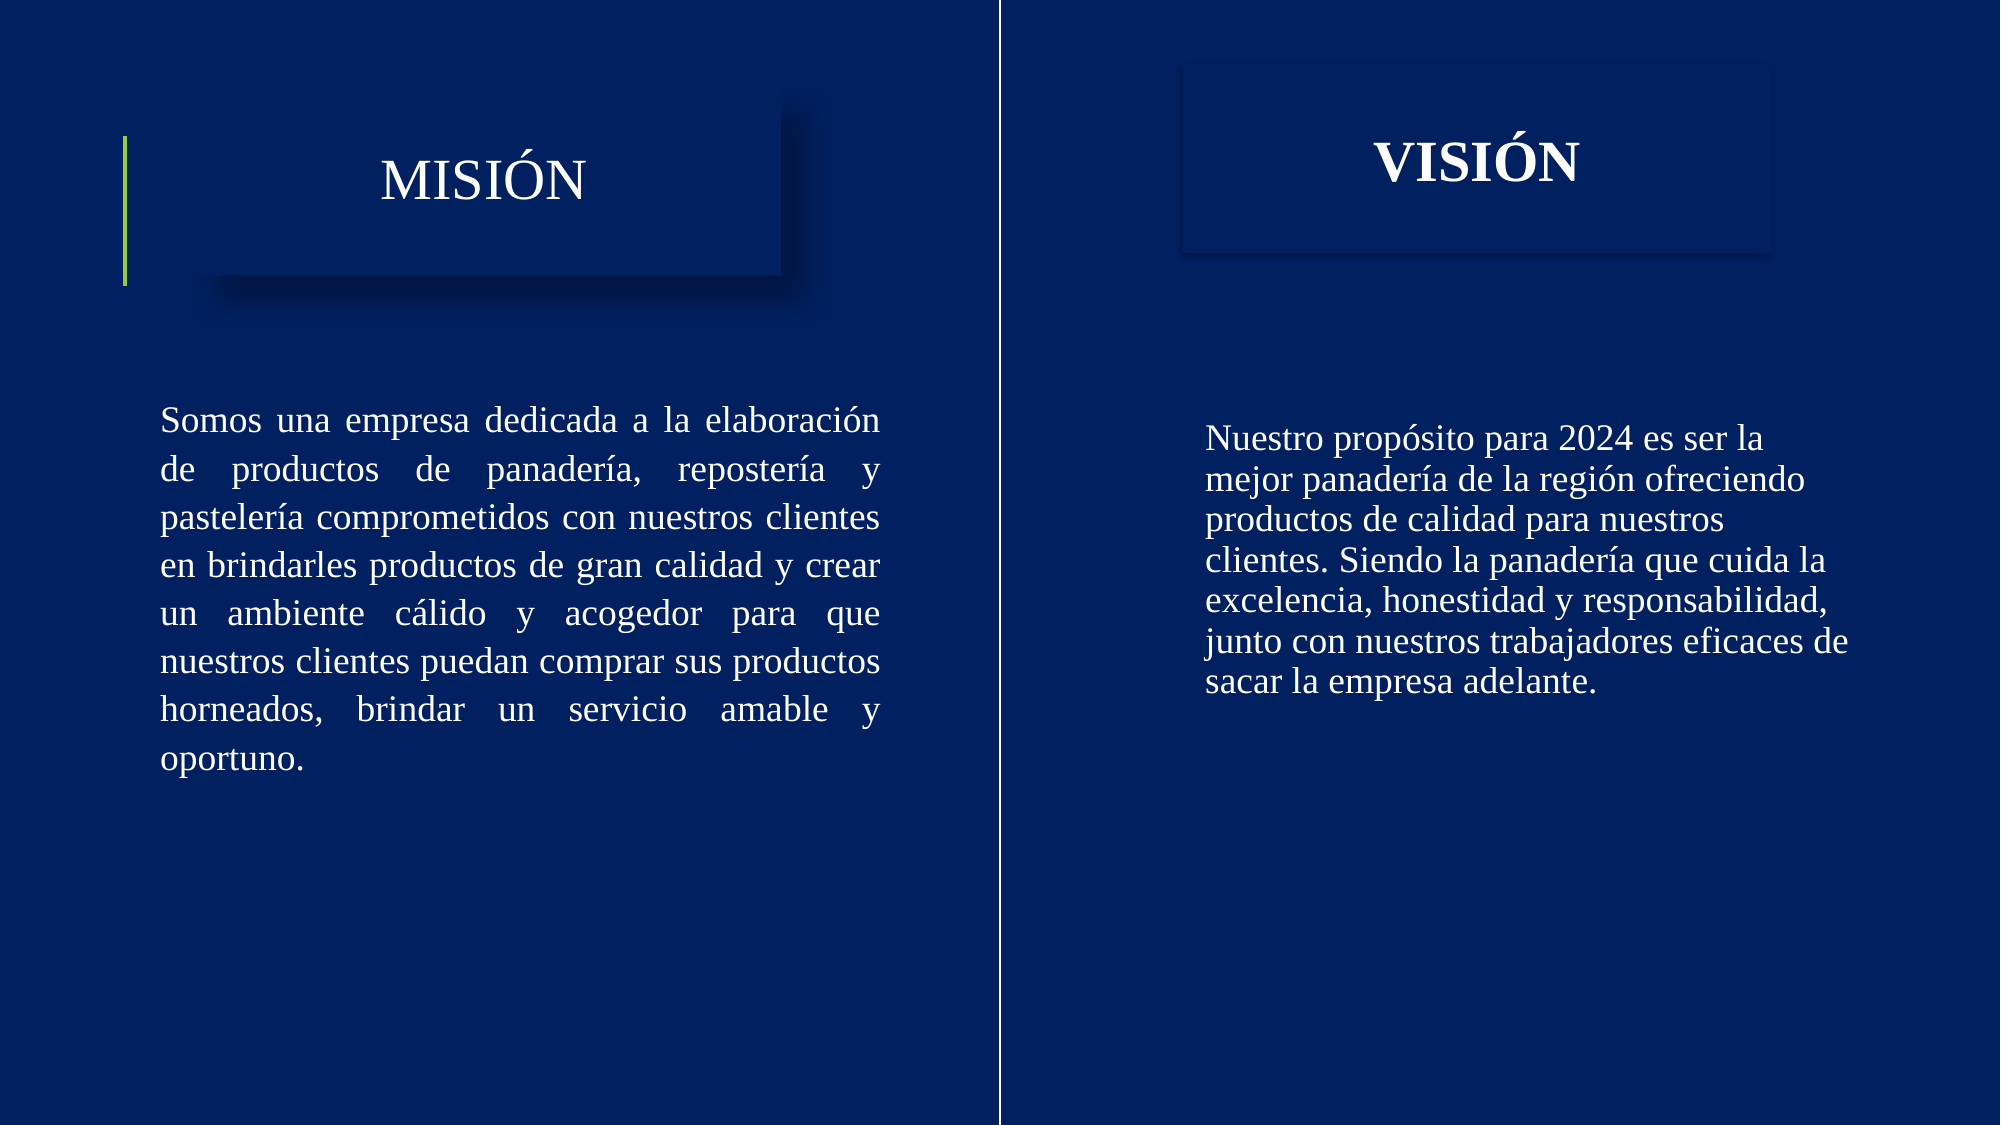

VISIÓN

MISIÓN

Somos una empresa dedicada a la elaboración de productos de panadería, repostería y pastelería comprometidos con nuestros clientes en brindarles productos de gran calidad y crear un ambiente cálido y acogedor para que nuestros clientes puedan comprar sus productos horneados, brindar un servicio amable y oportuno.

Nuestro propósito para 2024 es ser la mejor panadería de la región ofreciendo productos de calidad para nuestros clientes. Siendo la panadería que cuida la excelencia, honestidad y responsabilidad, junto con nuestros trabajadores eficaces de sacar la empresa adelante.